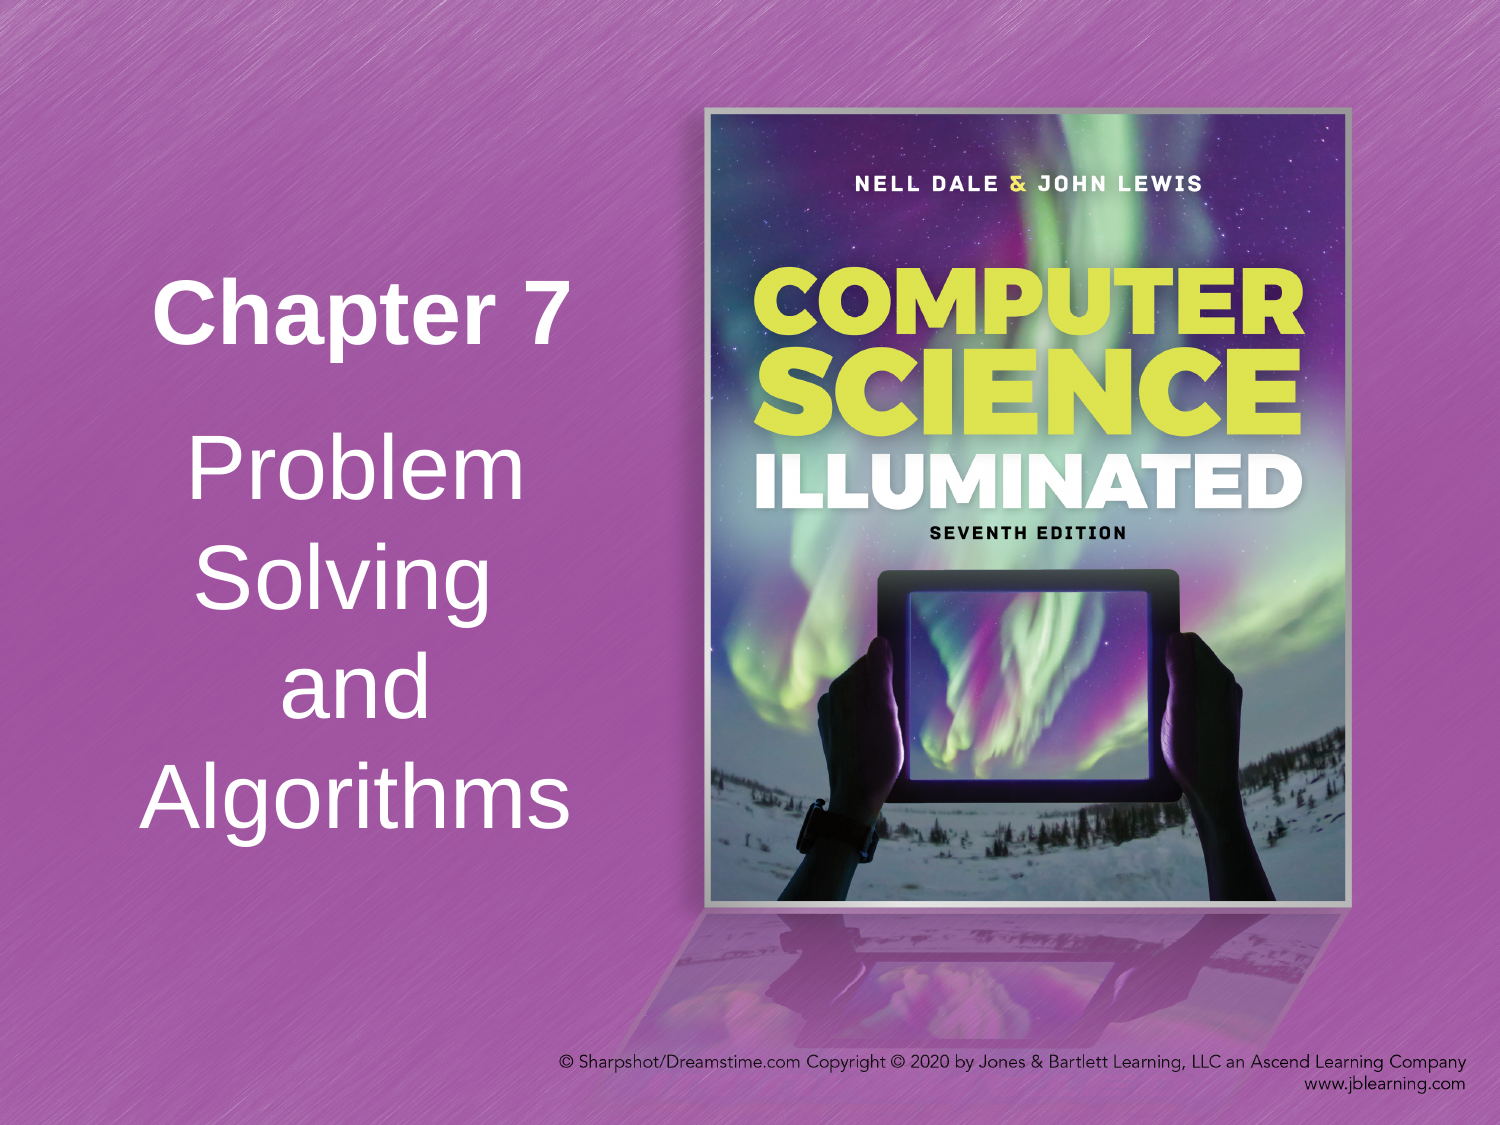

# Chapter 7
Problem Solving
and Algorithms